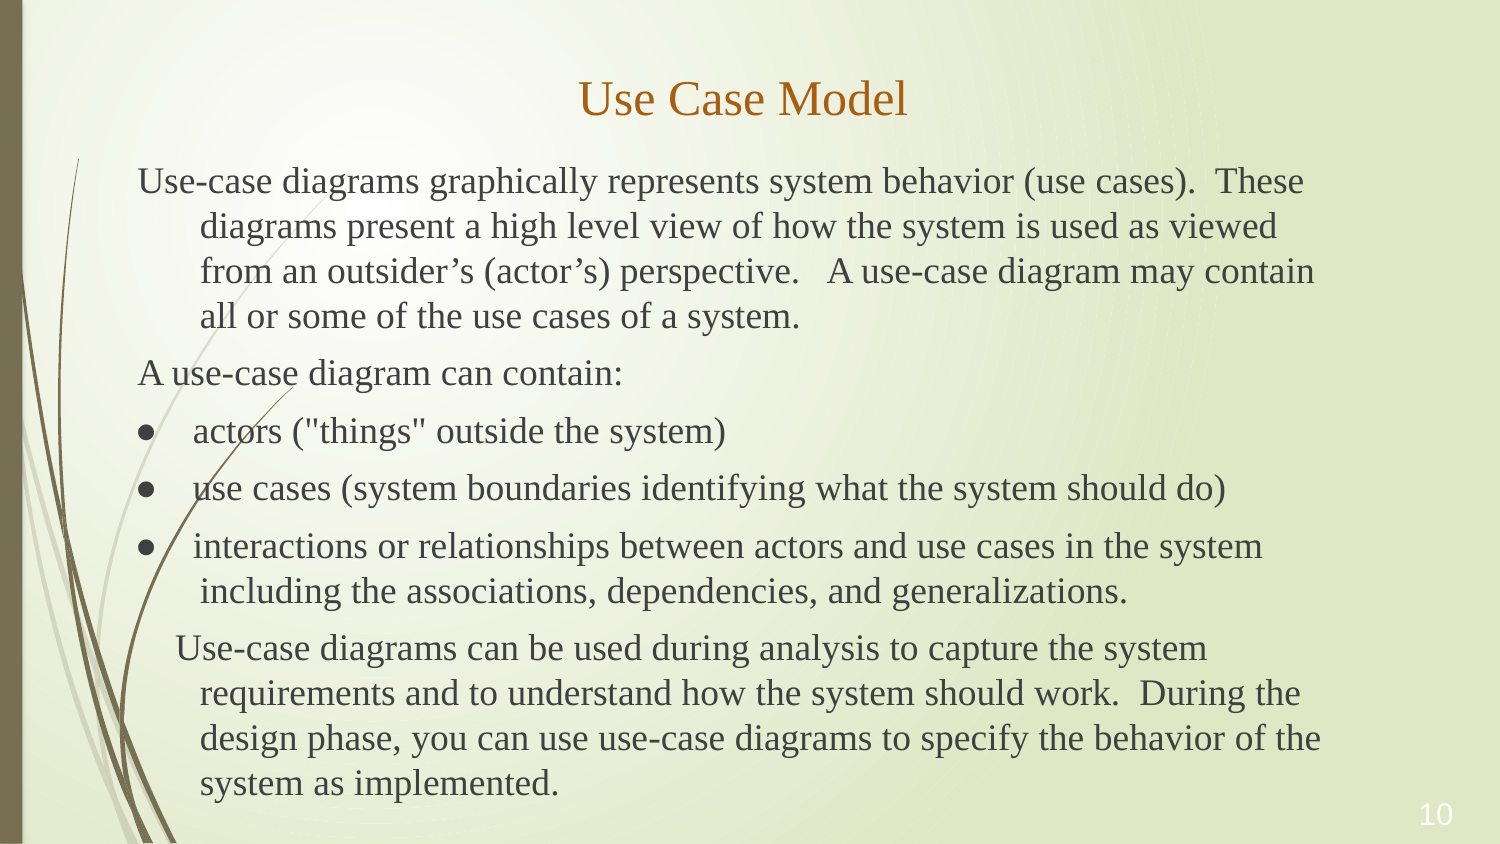

# Use Case Model
Use-case diagrams graphically represents system behavior (use cases).  These diagrams present a high level view of how the system is used as viewed from an outsider’s (actor’s) perspective.   A use-case diagram may contain all or some of the use cases of a system.
A use-case diagram can contain:
⦁    actors ("things" outside the system)
⦁    use cases (system boundaries identifying what the system should do)
⦁    interactions or relationships between actors and use cases in the system including the associations, dependencies, and generalizations.
    Use-case diagrams can be used during analysis to capture the system requirements and to understand how the system should work.  During the design phase, you can use use-case diagrams to specify the behavior of the system as implemented.

10